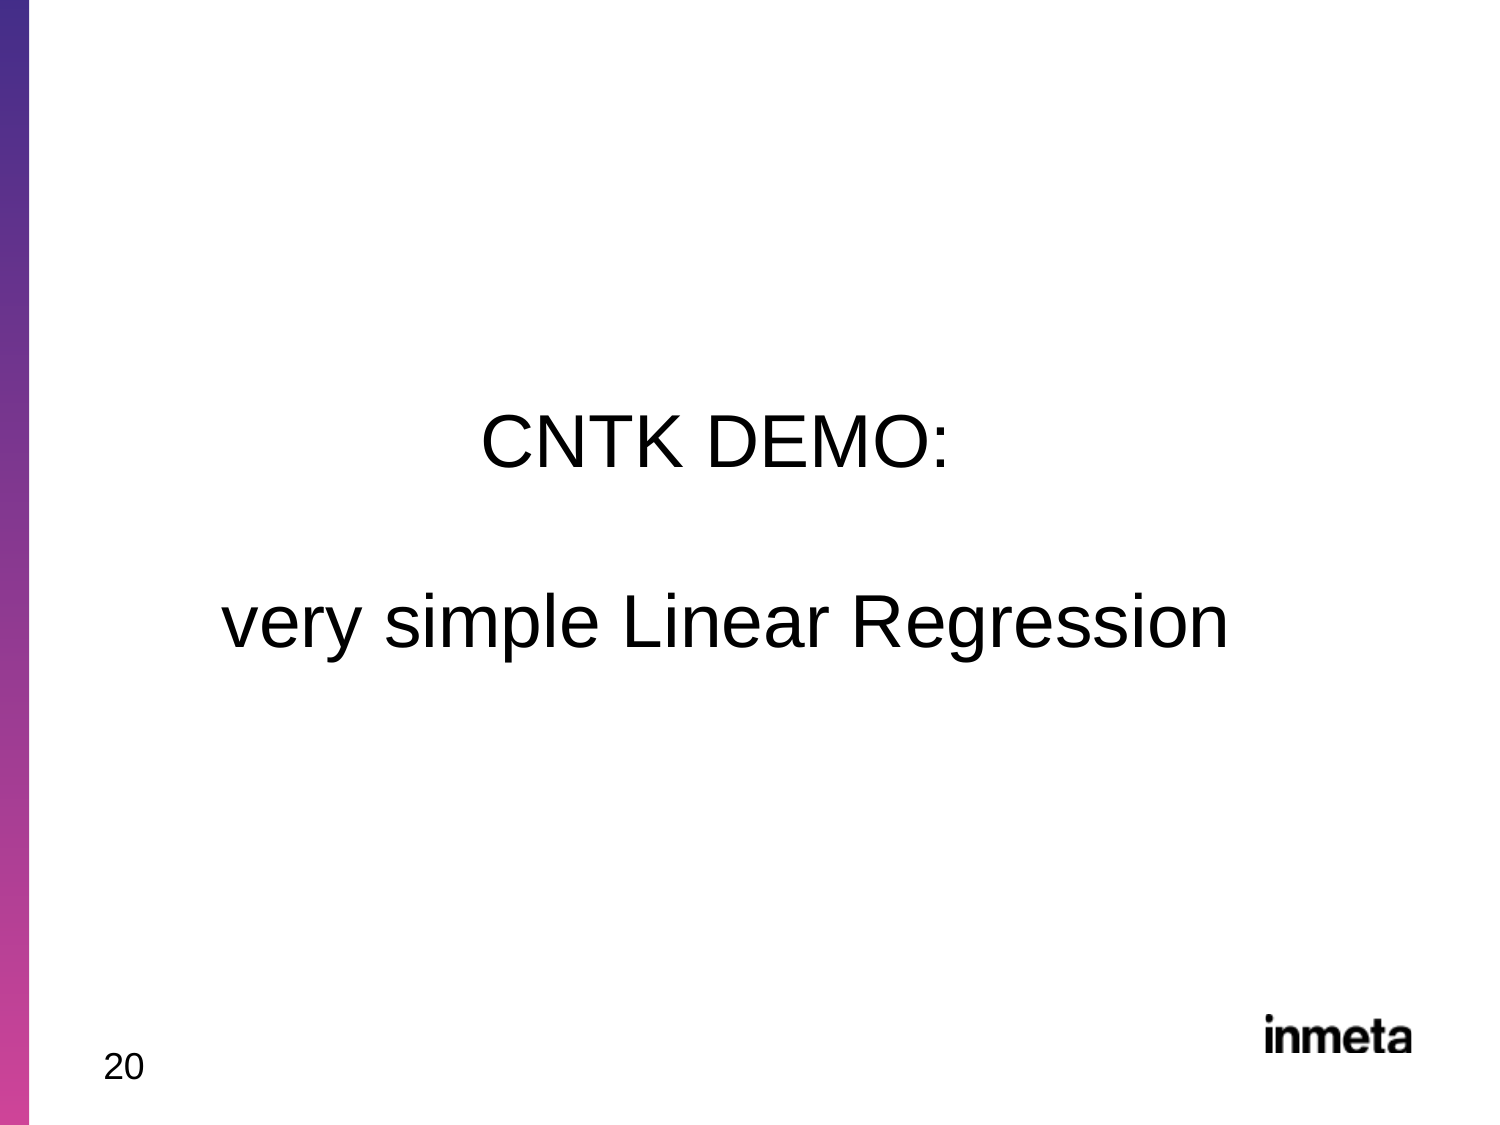

# CNTK DEMO: very simple Linear Regression
20